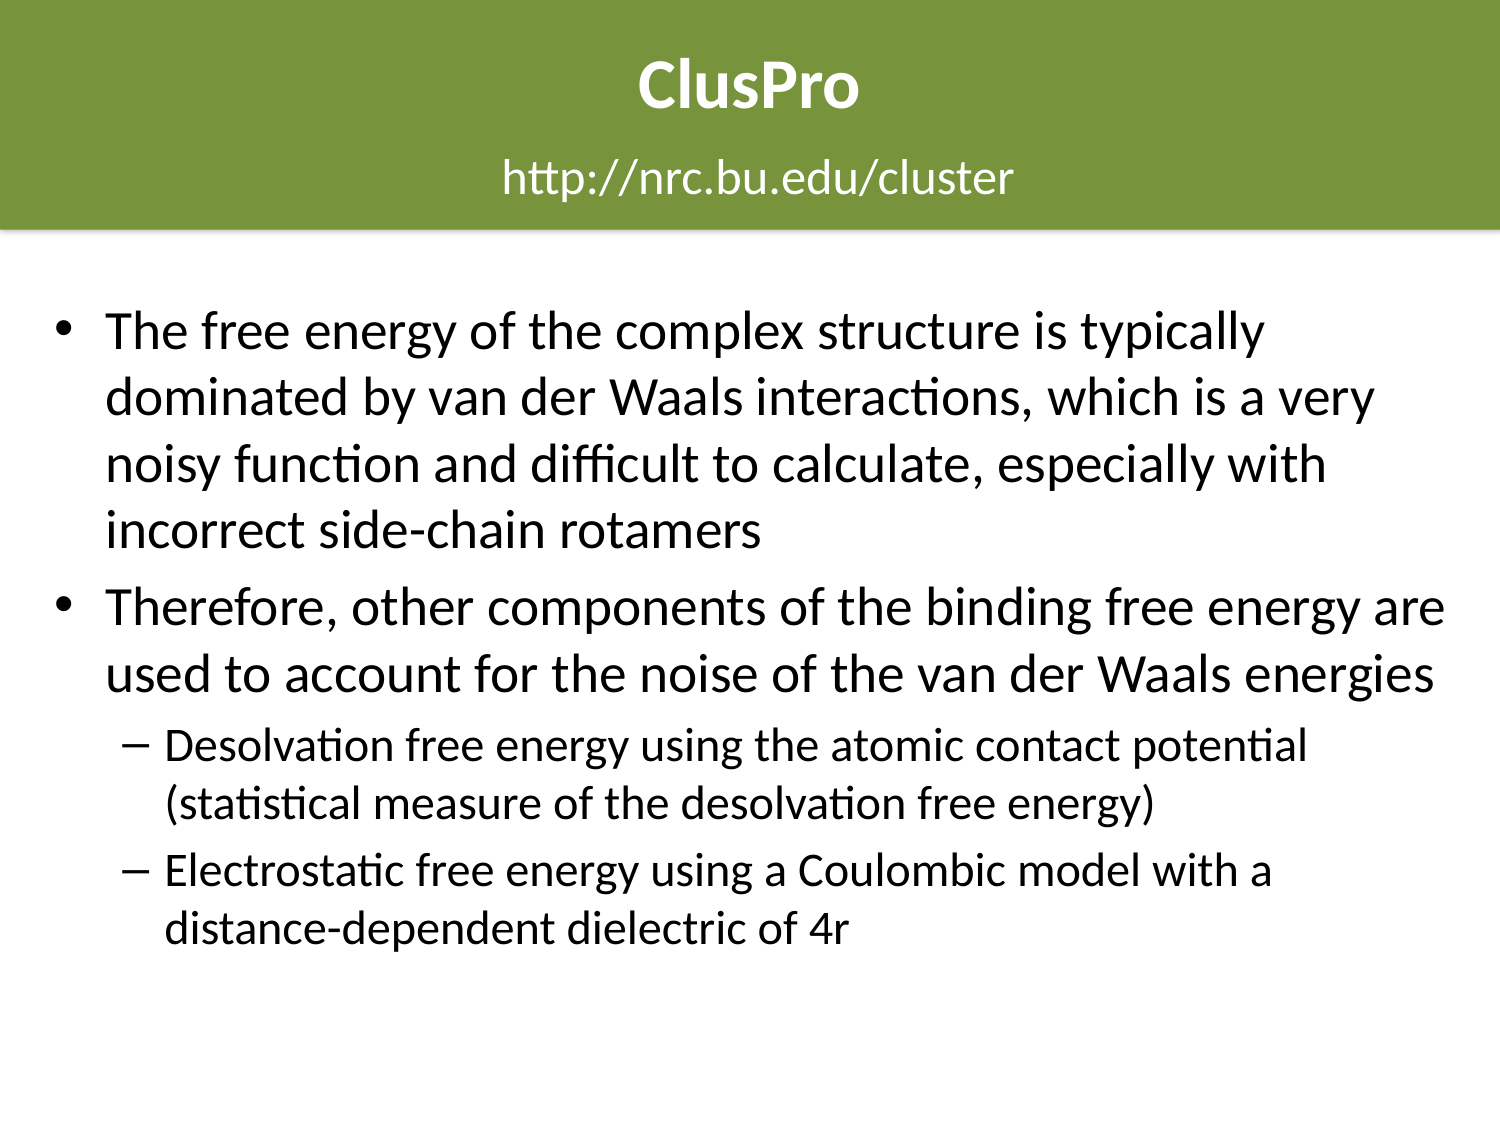

# ClusPro http://nrc.bu.edu/cluster
The free energy of the complex structure is typically dominated by van der Waals interactions, which is a very noisy function and difficult to calculate, especially with incorrect side-chain rotamers
Therefore, other components of the binding free energy are used to account for the noise of the van der Waals energies
Desolvation free energy using the atomic contact potential (statistical measure of the desolvation free energy)
Electrostatic free energy using a Coulombic model with a distance-dependent dielectric of 4r